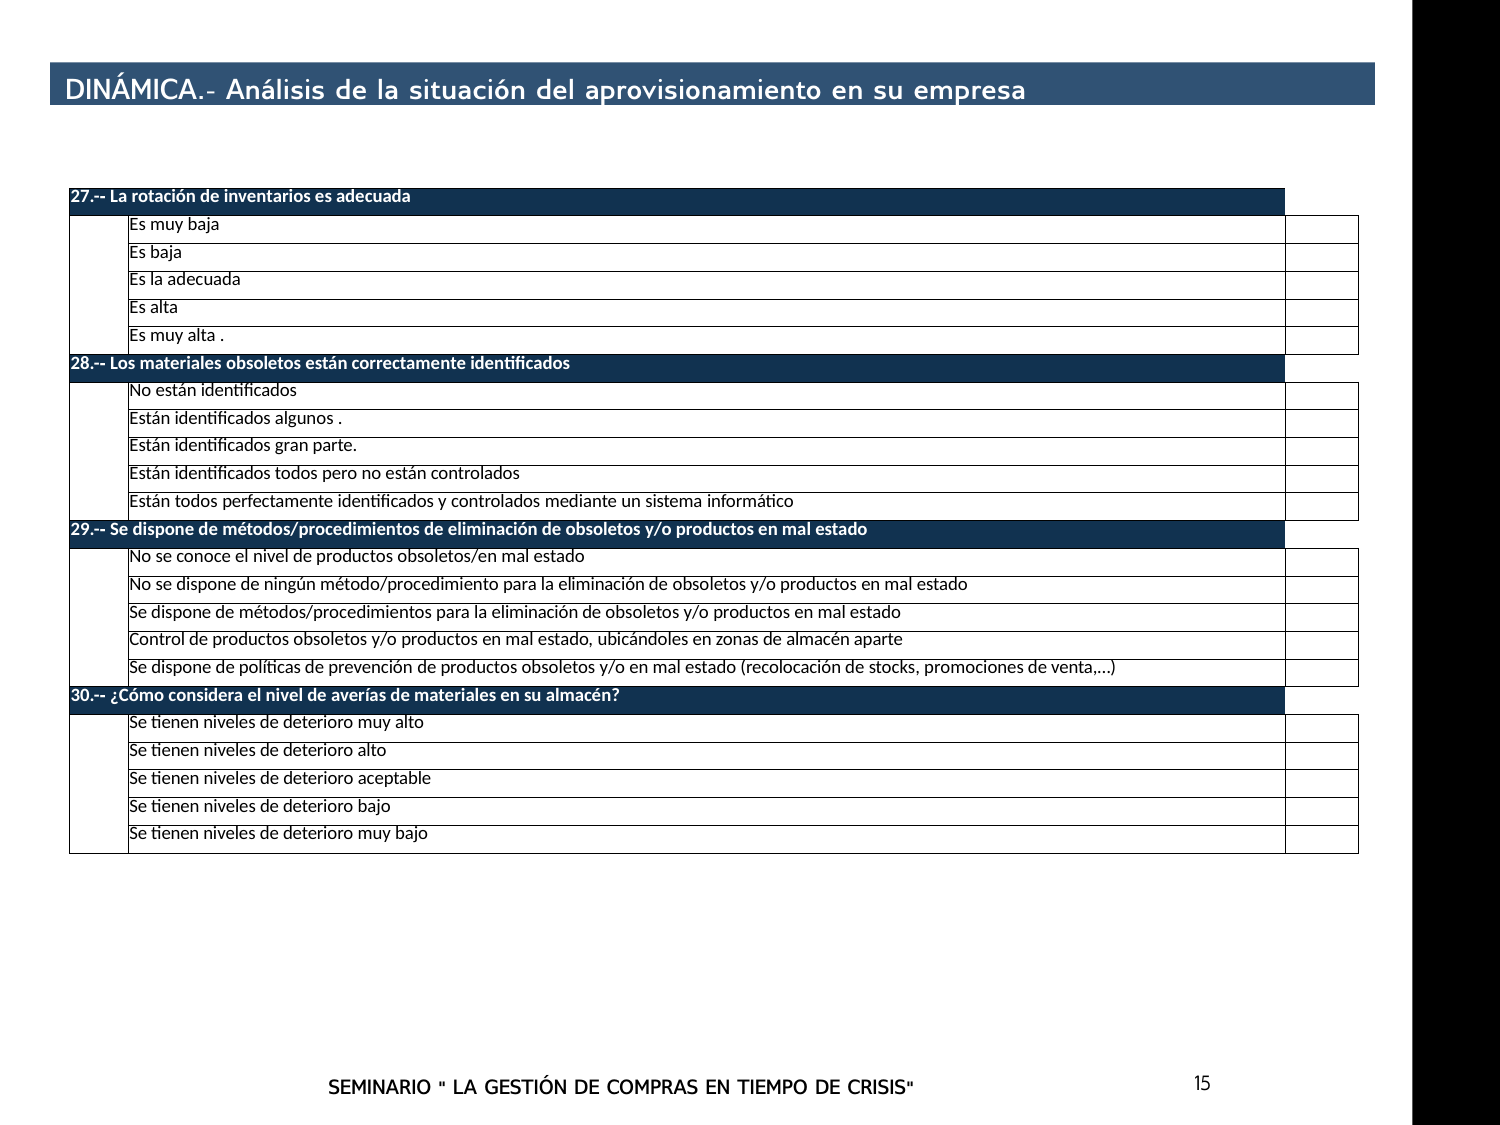

DINÁMICA.- Análisis de la situación del aprovisionamiento en su empresa
| 27.-­‐ La rotación de inventarios es adecuada |  |  |
| --- | --- | --- |
|  | Es muy baja |  |
|  | Es baja |  |
|  | Es la adecuada |  |
|  | Es alta |  |
|  | Es muy alta . |  |
| 28.-­‐ Los materiales obsoletos están correctamente identiﬁcados |  |  |
|  | No están identificados |  |
|  | Están identificados algunos . |  |
|  | Están identificados gran parte. |  |
|  | Están identificados todos pero no están controlados |  |
|  | Están todos perfectamente identificados y controlados mediante un sistema informático |  |
| 29.-­‐ Se dispone de métodos/procedimientos de eliminación de obsoletos y/o productos en mal estado |  |  |
|  | No se conoce el nivel de productos obsoletos/en mal estado |  |
|  | No se dispone de ningún método/procedimiento para la eliminación de obsoletos y/o productos en mal estado |  |
|  | Se dispone de métodos/procedimientos para la eliminación de obsoletos y/o productos en mal estado |  |
|  | Control de productos obsoletos y/o productos en mal estado, ubicándoles en zonas de almacén aparte |  |
|  | Se dispone de políticas de prevención de productos obsoletos y/o en mal estado (recolocación de stocks, promociones de venta,…) |  |
| 30.-­‐ ¿Cómo considera el nivel de averías de materiales en su almacén? |  |  |
|  | Se tienen niveles de deterioro muy alto |  |
|  | Se tienen niveles de deterioro alto |  |
|  | Se tienen niveles de deterioro aceptable |  |
|  | Se tienen niveles de deterioro bajo |  |
|  | Se tienen niveles de deterioro muy bajo |  |
15
SEMINARIO " LA GESTIÓN DE COMPRAS EN TIEMPO DE CRISIS"